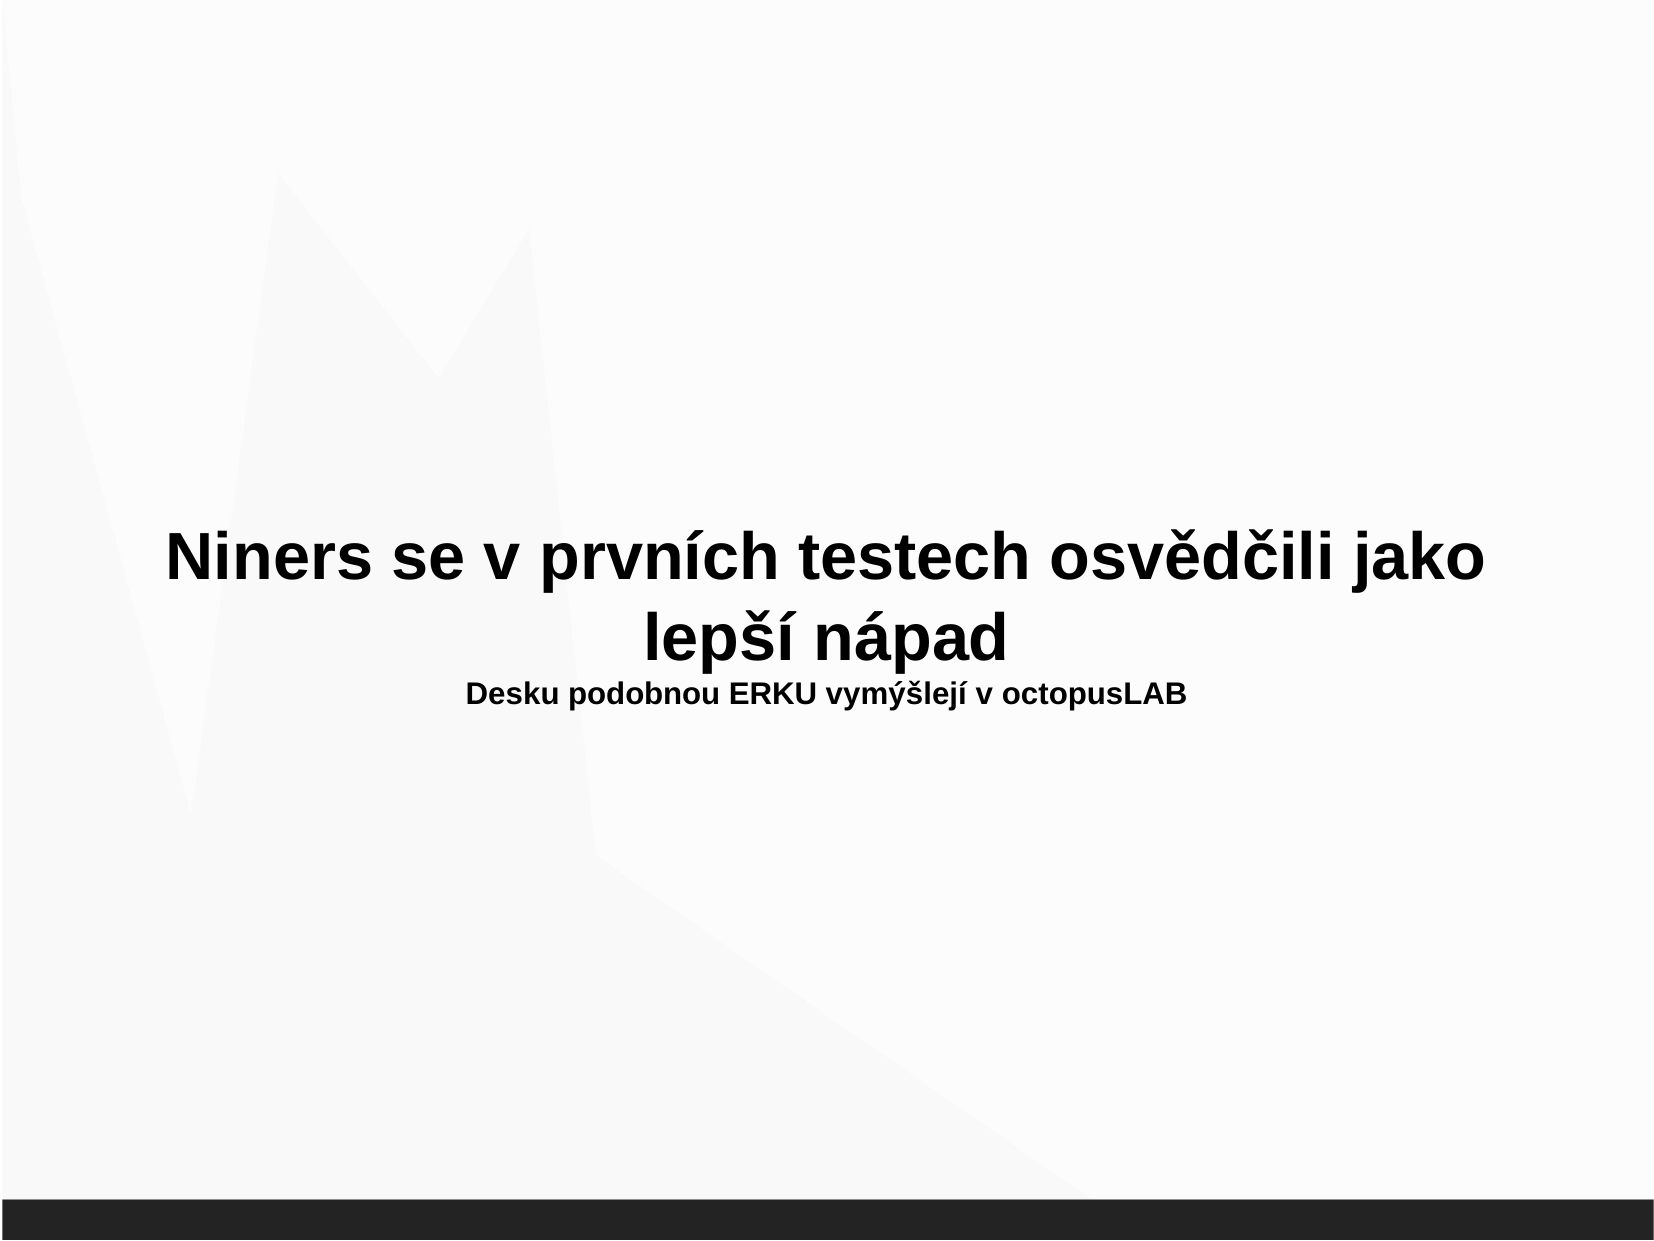

Niners se v prvních testech osvědčili jako lepší nápad
Desku podobnou ERKU vymýšlejí v octopusLAB